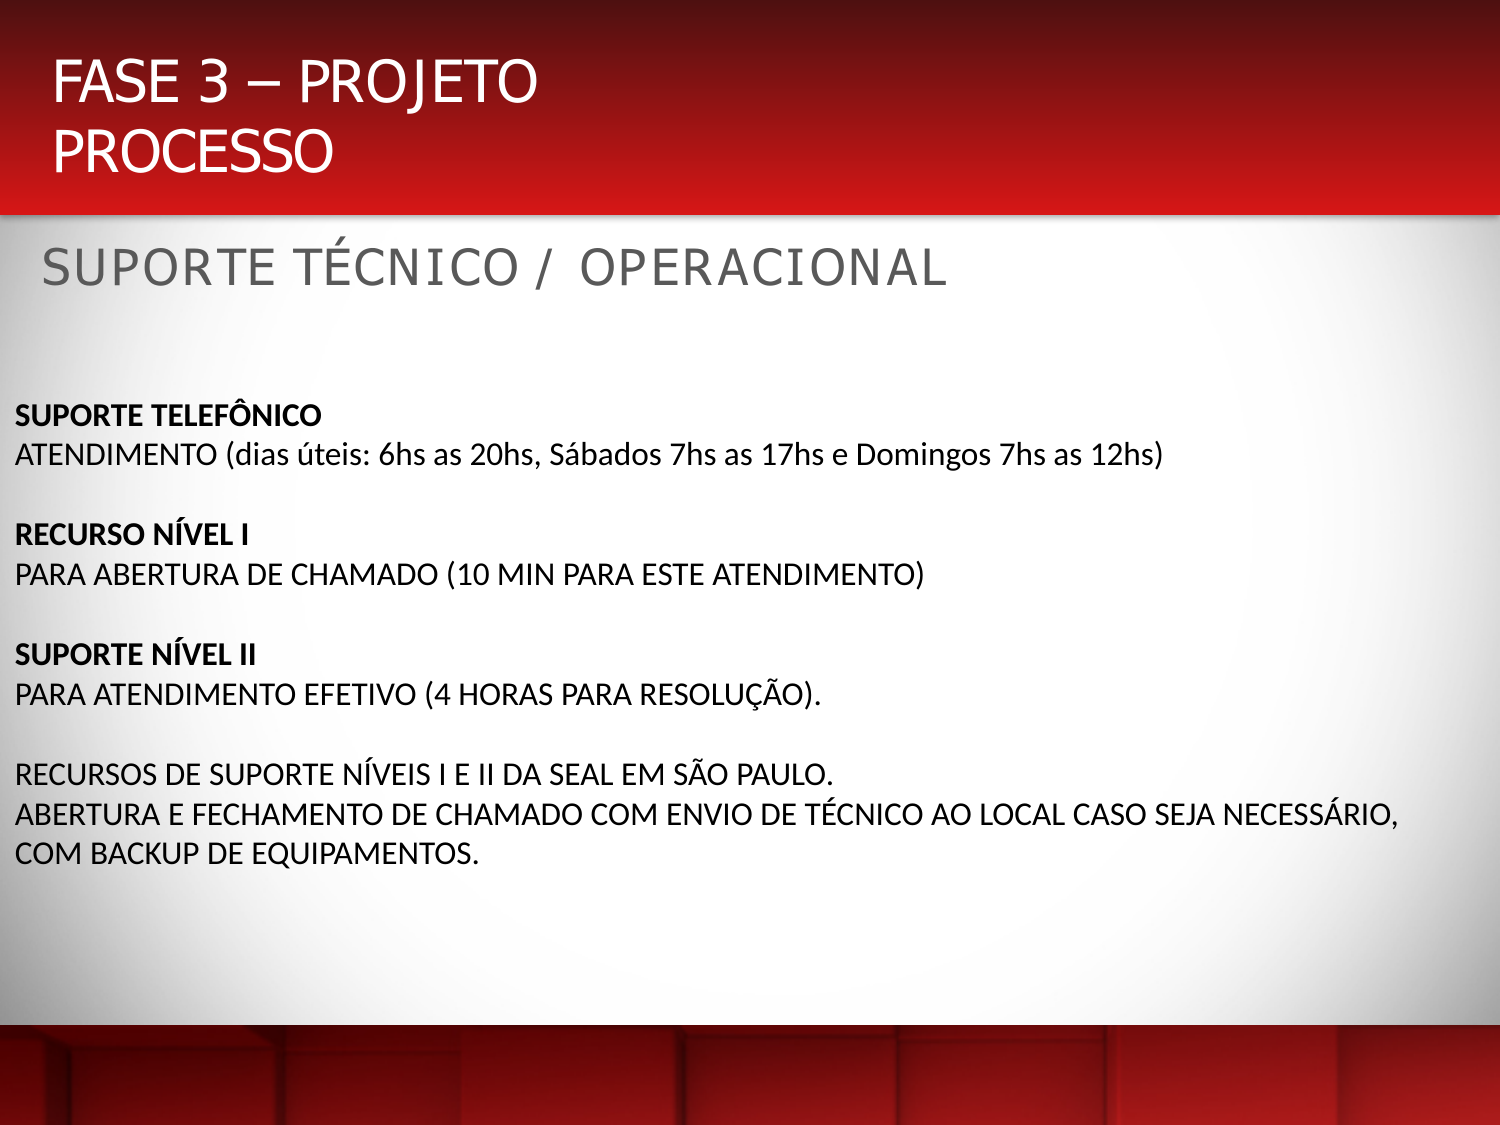

FASE 3 – PROJETO
PROCESSO

SUPORTE TÉCNICO / OPERACIONAL
SUPORTE TELEFÔNICO
ATENDIMENTO (dias úteis: 6hs as 20hs, Sábados 7hs as 17hs e Domingos 7hs as 12hs)

RECURSO NÍVEL I
PARA ABERTURA DE CHAMADO (10 MIN PARA ESTE ATENDIMENTO)

SUPORTE NÍVEL II
PARA ATENDIMENTO EFETIVO (4 HORAS PARA RESOLUÇÃO).

RECURSOS DE SUPORTE NÍVEIS I E II DA SEAL EM SÃO PAULO.
ABERTURA E FECHAMENTO DE CHAMADO COM ENVIO DE TÉCNICO AO LOCAL CASO SEJA NECESSÁRIO, COM BACKUP DE EQUIPAMENTOS.